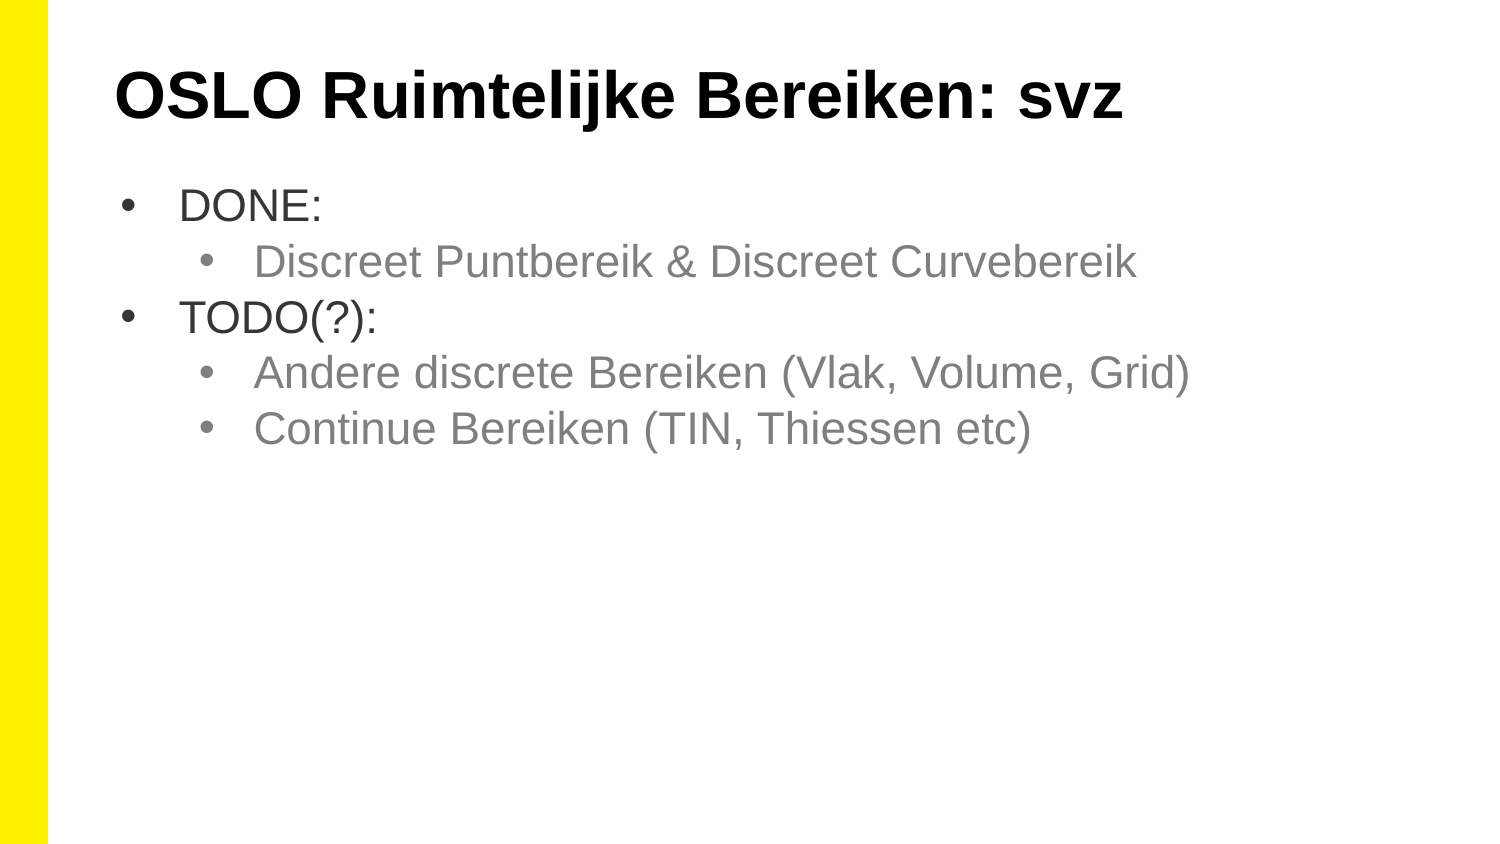

OSLO Ruimtelijke Bereiken: svz
DONE:
Discreet Puntbereik & Discreet Curvebereik
TODO(?):
Andere discrete Bereiken (Vlak, Volume, Grid)
Continue Bereiken (TIN, Thiessen etc)